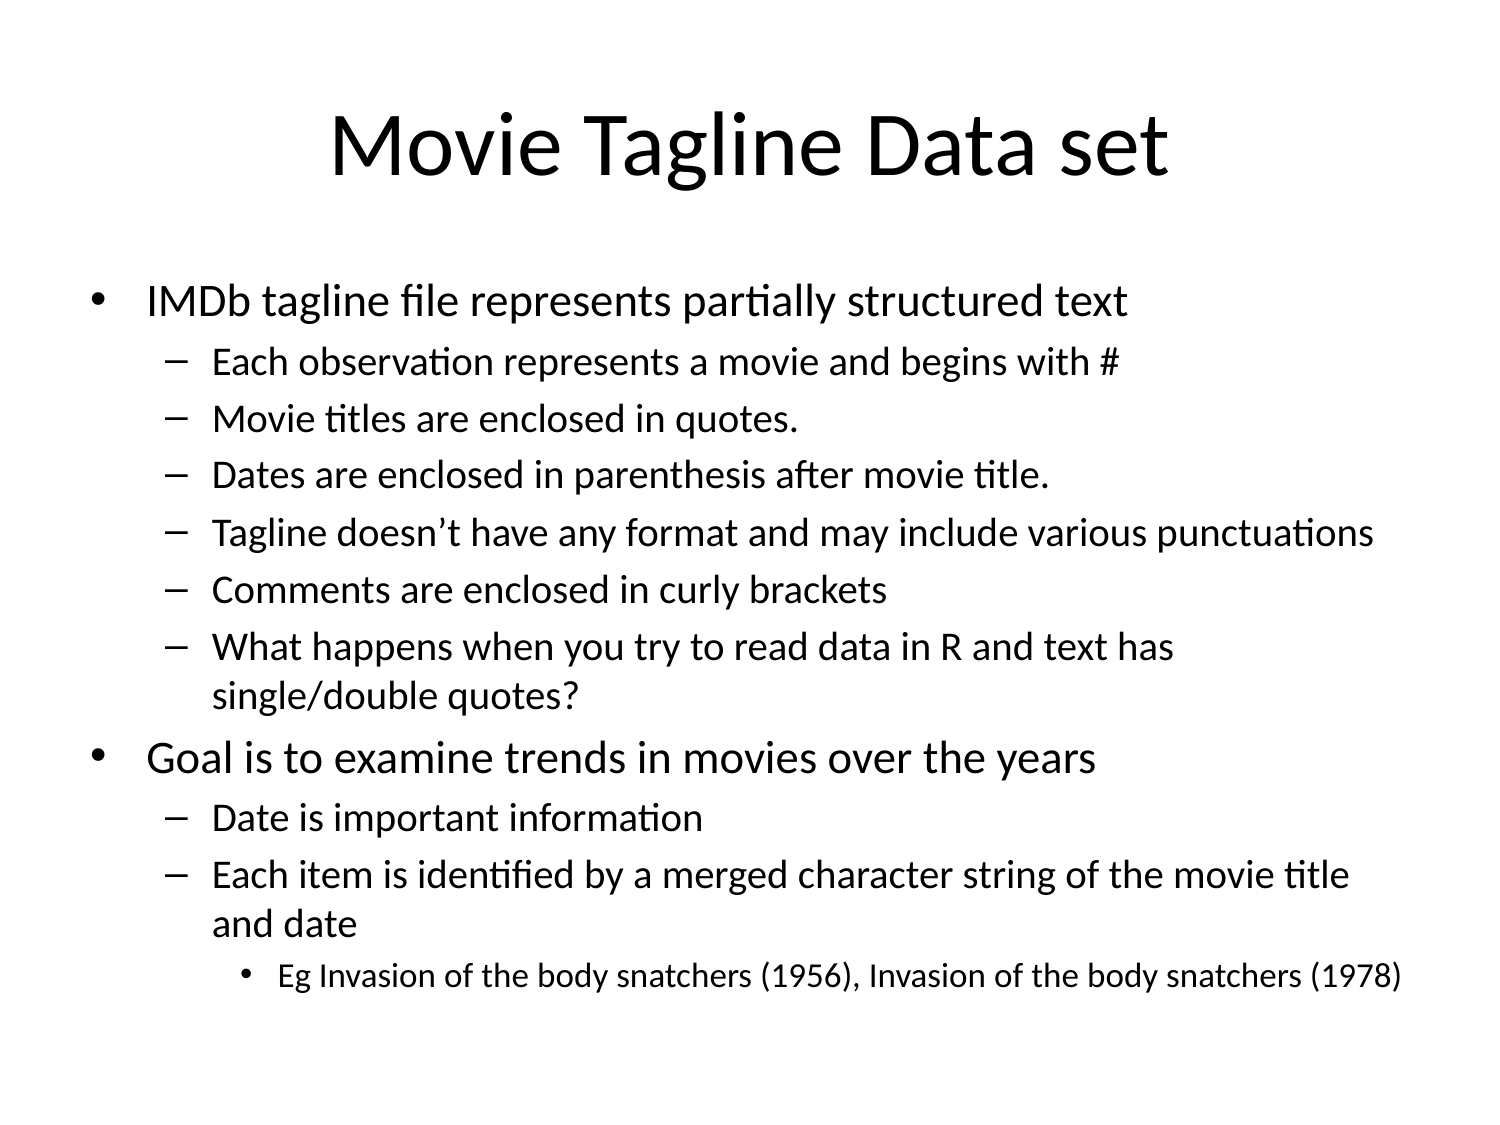

# Movie Tagline Data set
IMDb tagline file represents partially structured text
Each observation represents a movie and begins with #
Movie titles are enclosed in quotes.
Dates are enclosed in parenthesis after movie title.
Tagline doesn’t have any format and may include various punctuations
Comments are enclosed in curly brackets
What happens when you try to read data in R and text has single/double quotes?
Goal is to examine trends in movies over the years
Date is important information
Each item is identified by a merged character string of the movie title and date
Eg Invasion of the body snatchers (1956), Invasion of the body snatchers (1978)